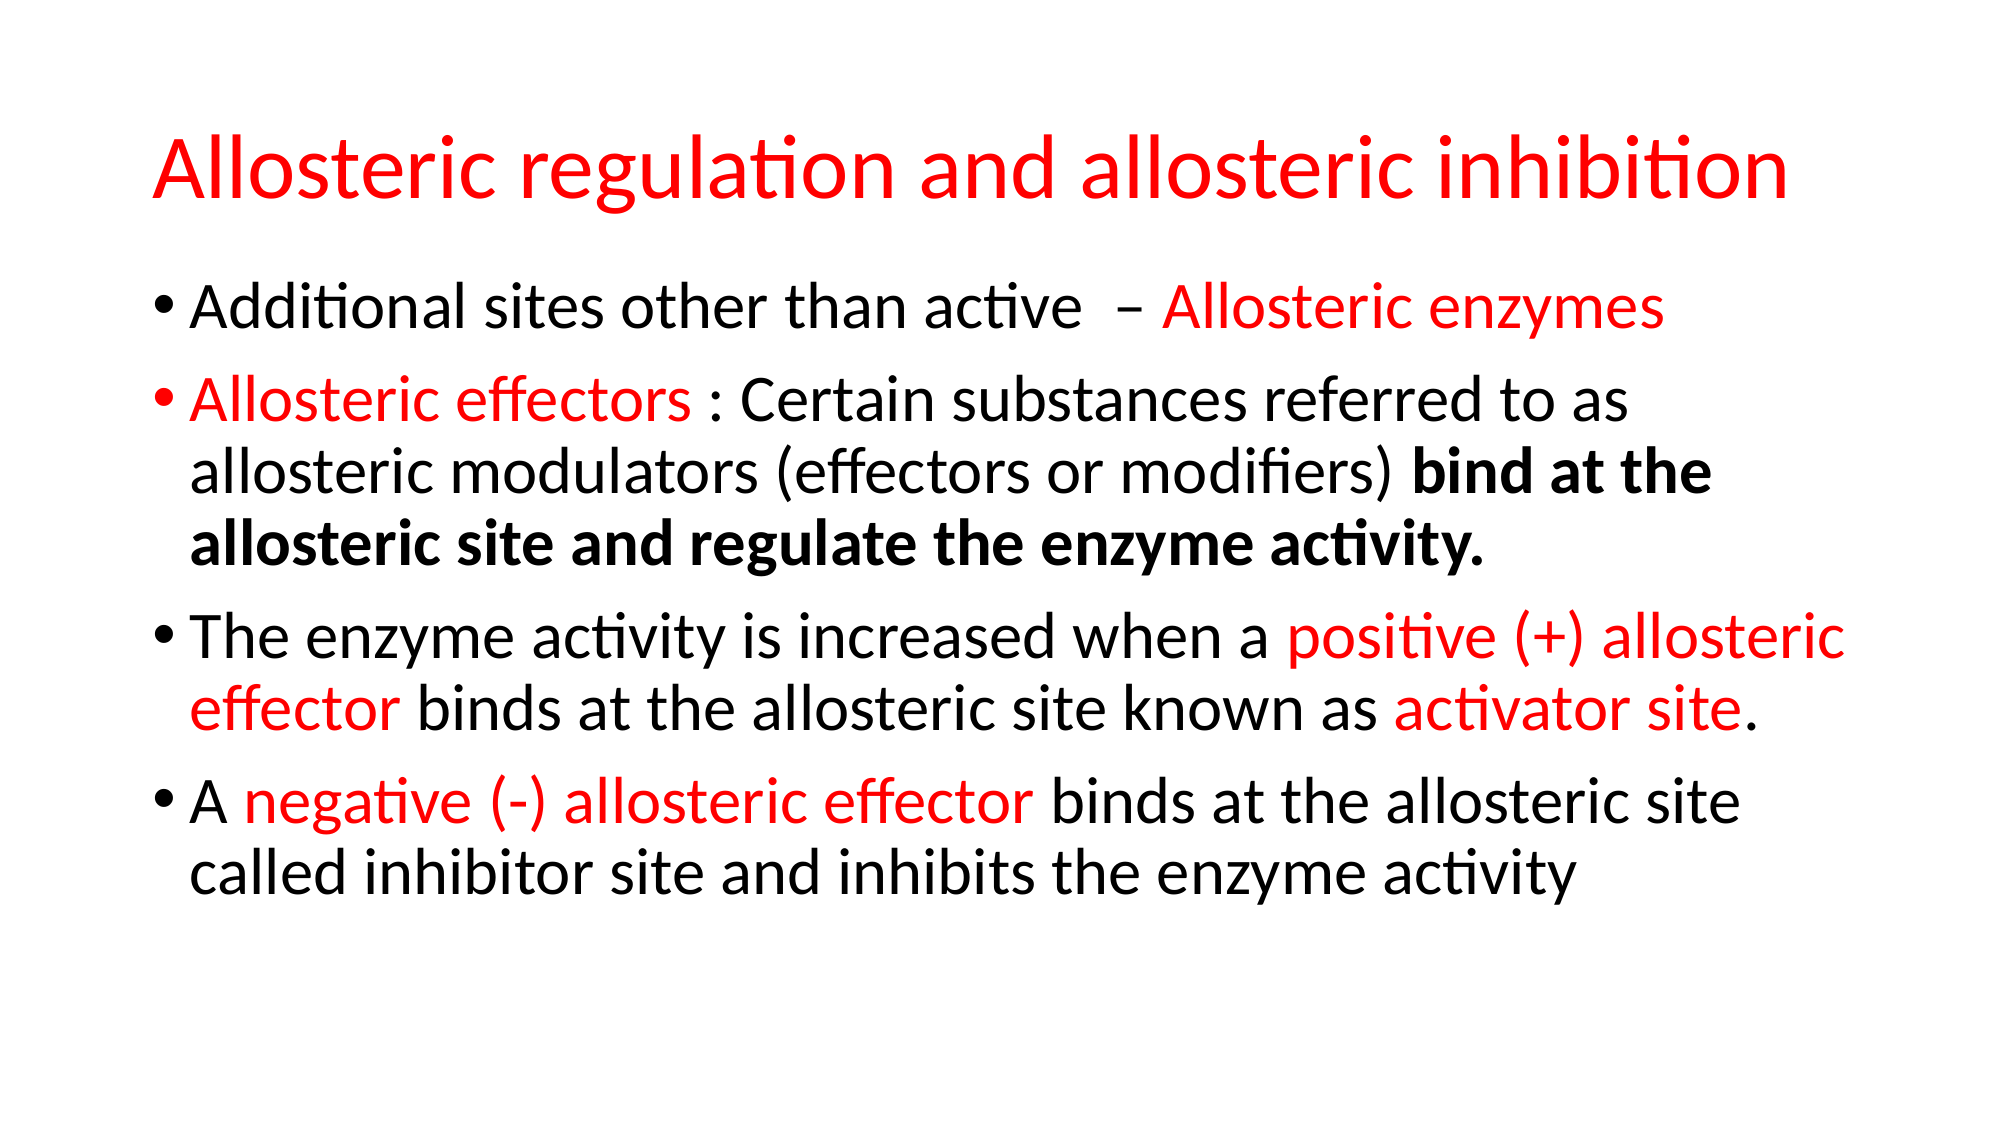

# Allosteric regulation and allosteric inhibition
Additional sites other than active  – Allosteric enzymes
Allosteric effectors : Certain substances referred to as allosteric modulators (effectors or modifiers) bind at the allosteric site and regulate the enzyme activity.
The enzyme activity is increased when a positive (+) allosteric effector binds at the allosteric site known as activator site.
A negative (-) allosteric effector binds at the allosteric site called inhibitor site and inhibits the enzyme activity